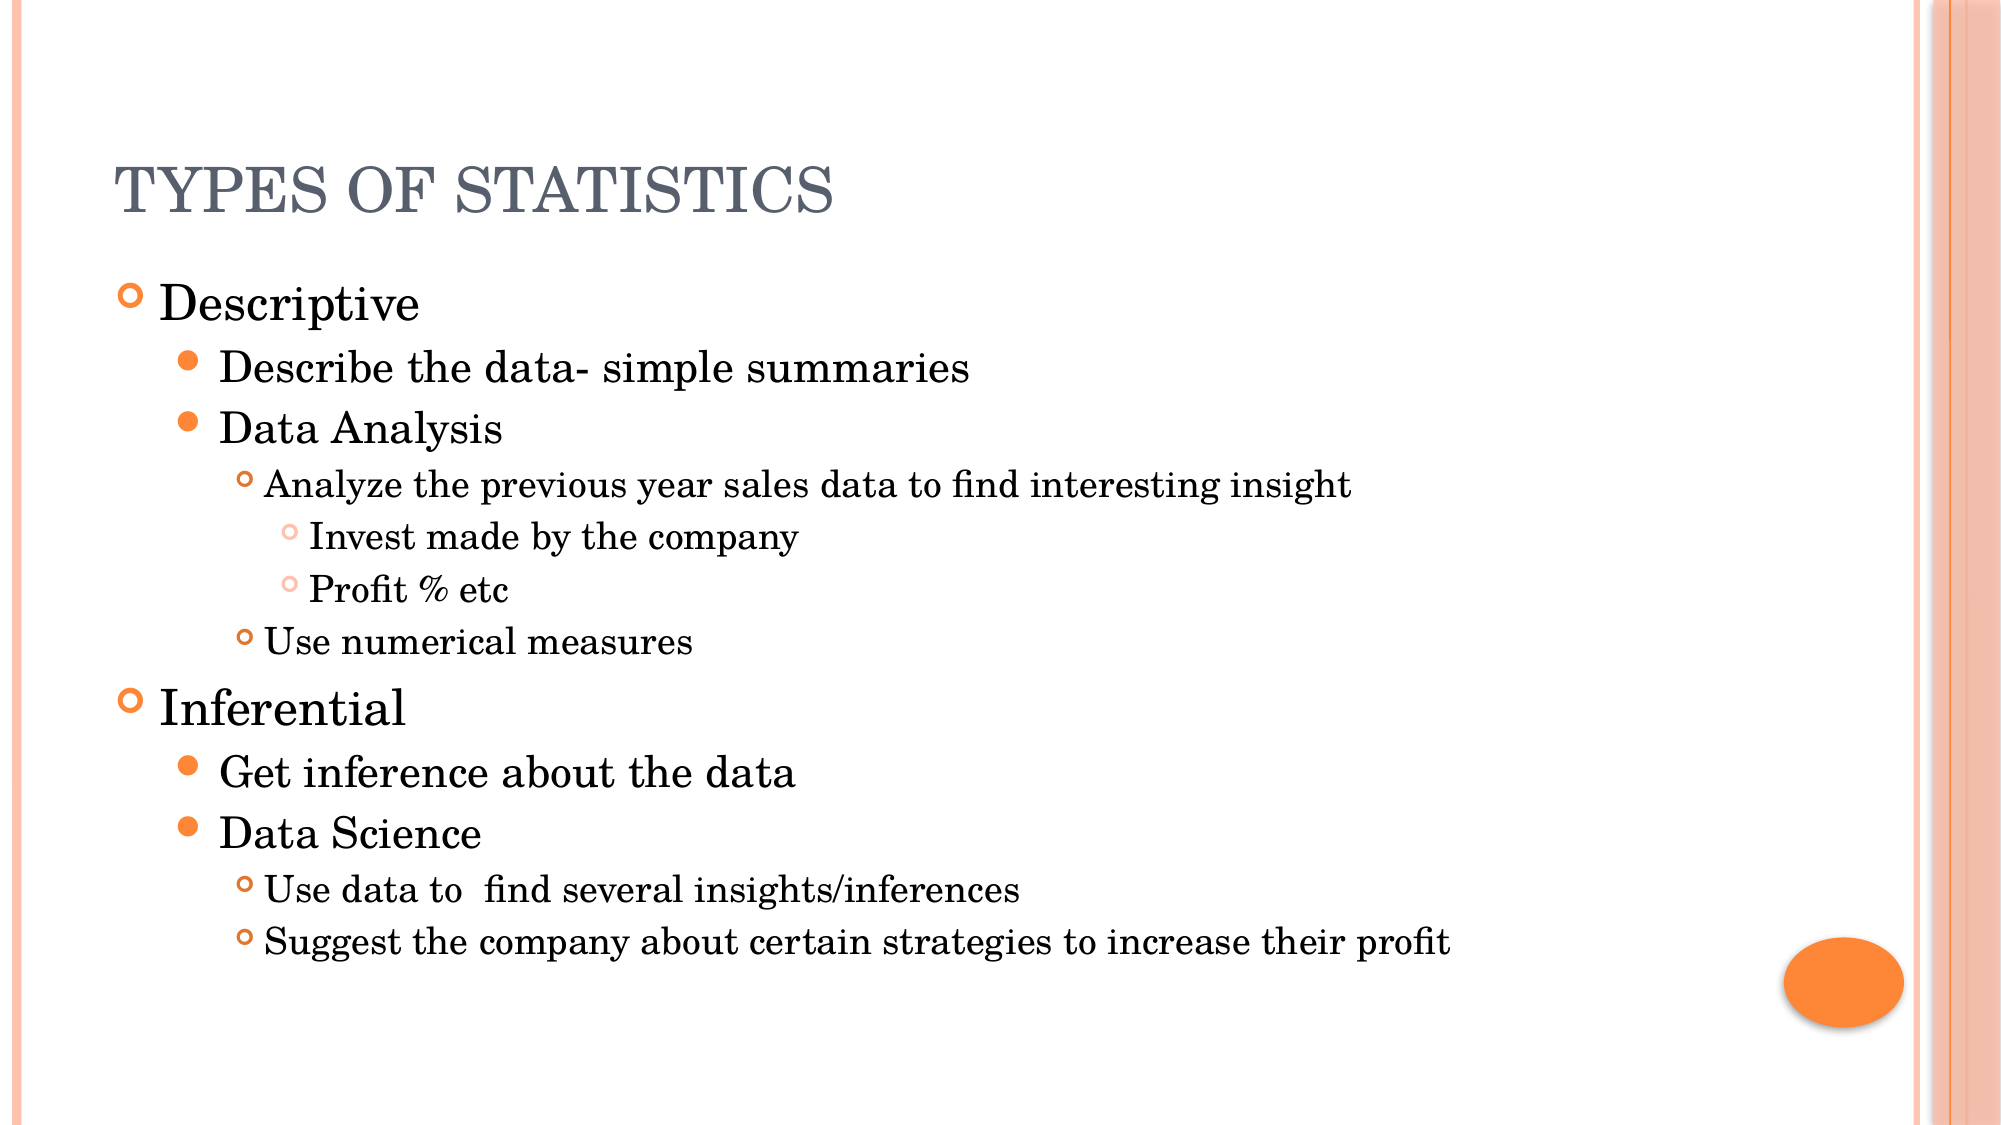

# Types of statistics
Descriptive
Describe the data- simple summaries
Data Analysis
Analyze the previous year sales data to find interesting insight
Invest made by the company
Profit % etc
Use numerical measures
Inferential
Get inference about the data
Data Science
Use data to  find several insights/inferences
Suggest the company about certain strategies to increase their profit